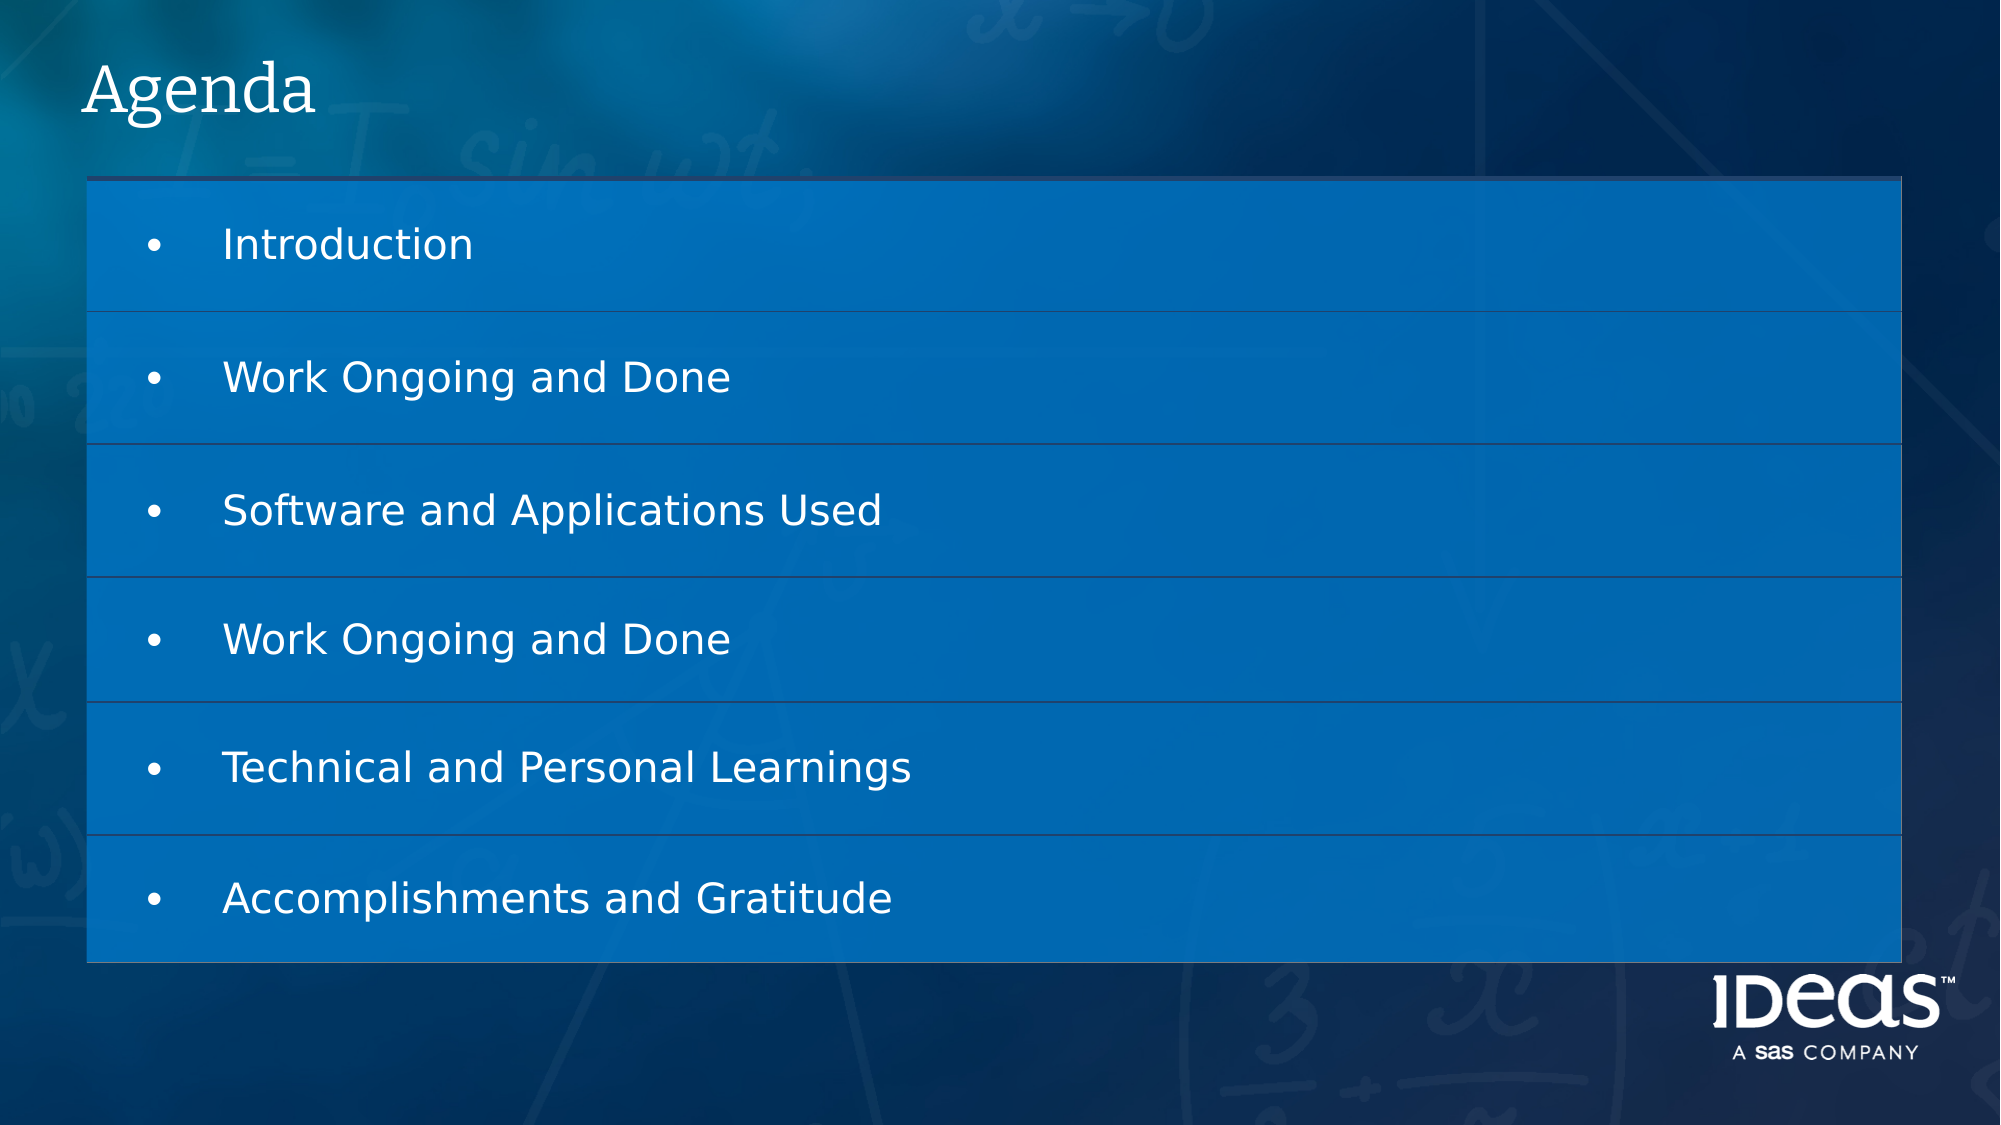

# Agenda
| Introduction |
| --- |
| Work Ongoing and Done |
| Software and Applications Used |
| Work Ongoing and Done |
| Technical and Personal Learnings |
| Accomplishments and Gratitude |